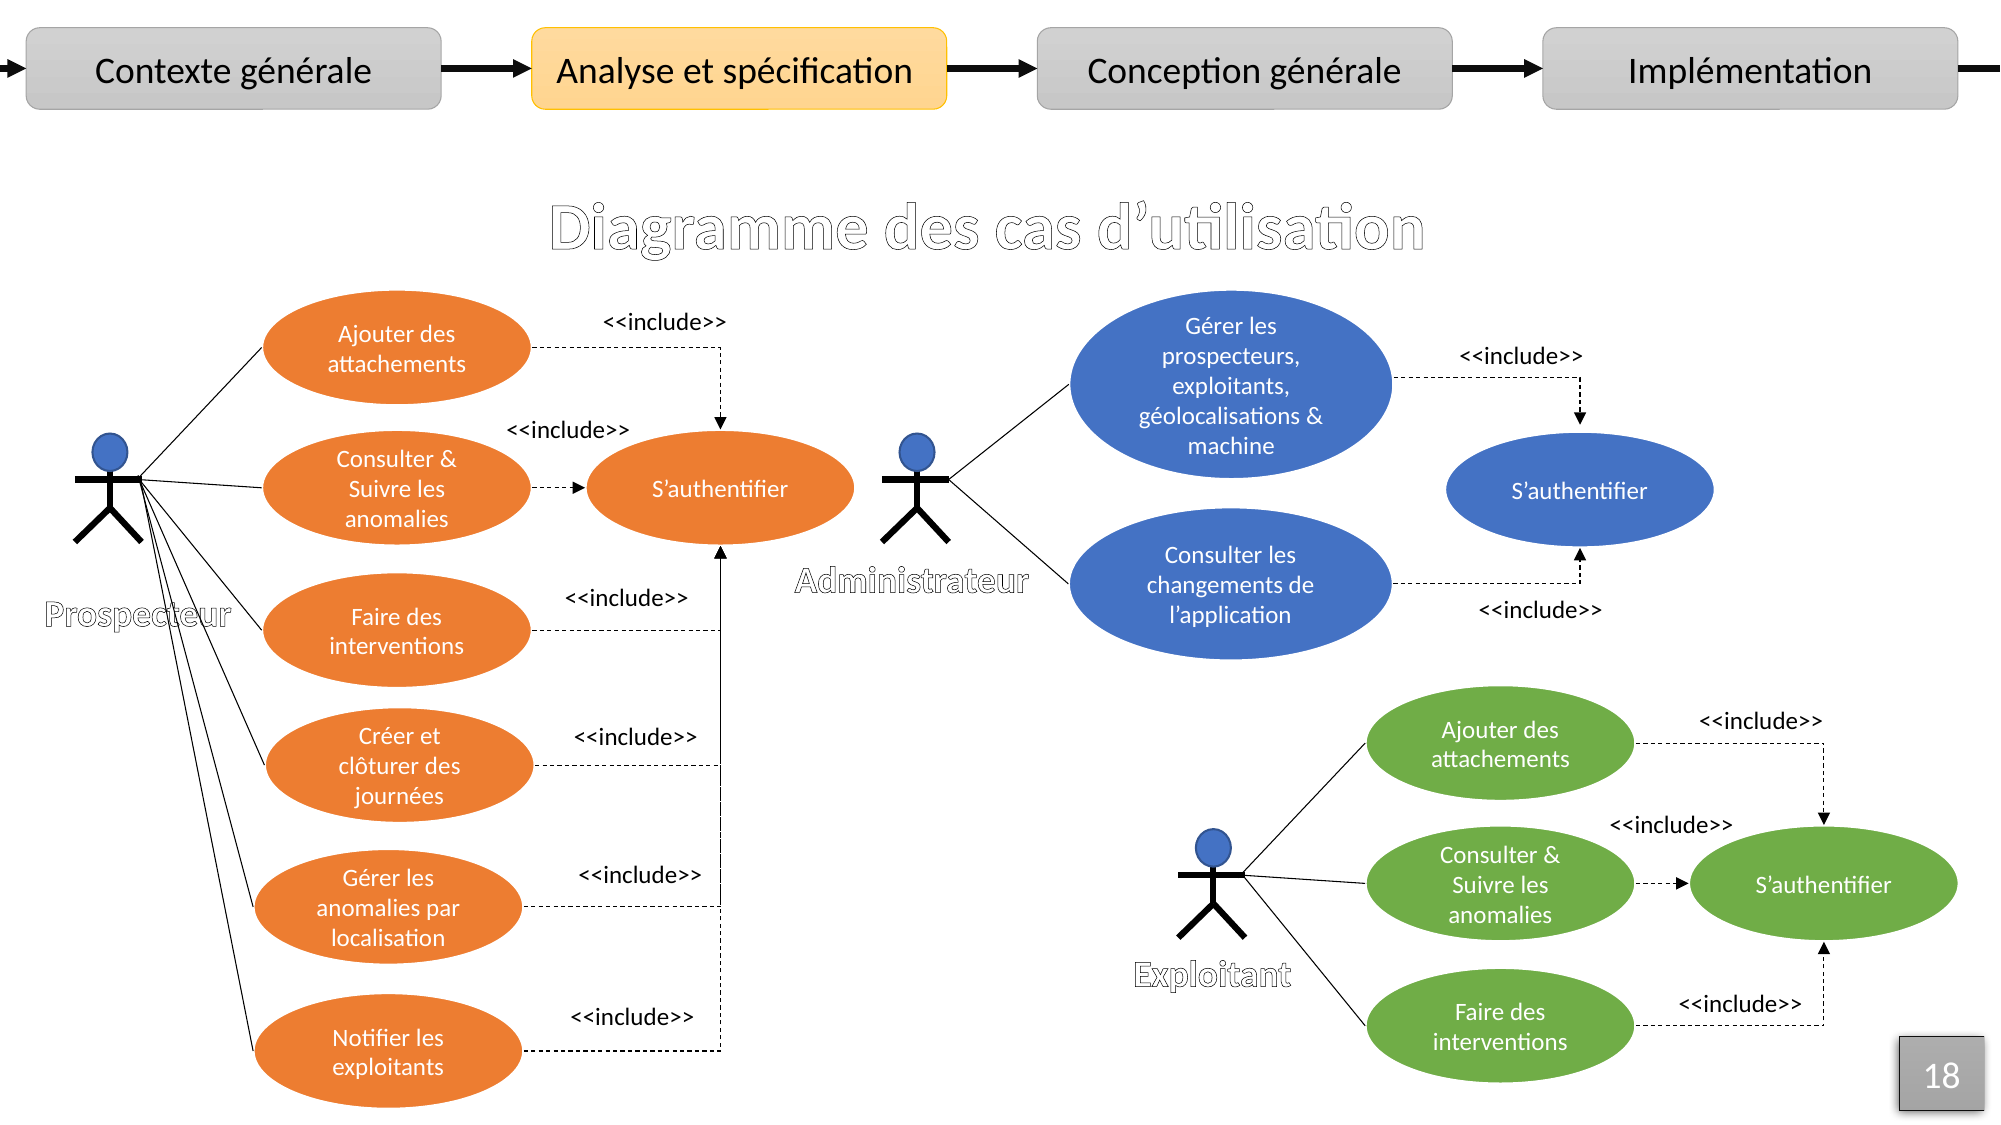

Contexte générale
Analyse et spécification
Conception générale
Implémentation
Diagramme des cas d’utilisation
Ajouter des attachements
<<include>>
<<include>>
S’authentifier
Consulter & Suivre les anomalies

Faire des interventions
<<include>>
Prospecteur
Créer et clôturer des journées
<<include>>
Gérer les anomalies par localisation
<<include>>
Notifier les exploitants
<<include>>
Gérer les prospecteurs, exploitants, géolocalisations & machine
<<include>>
S’authentifier

Consulter les changements de l’application
Administrateur
<<include>>
Ajouter des attachements
<<include>>
<<include>>
S’authentifier
Consulter & Suivre les anomalies

Exploitant
Faire des interventions
<<include>>
18